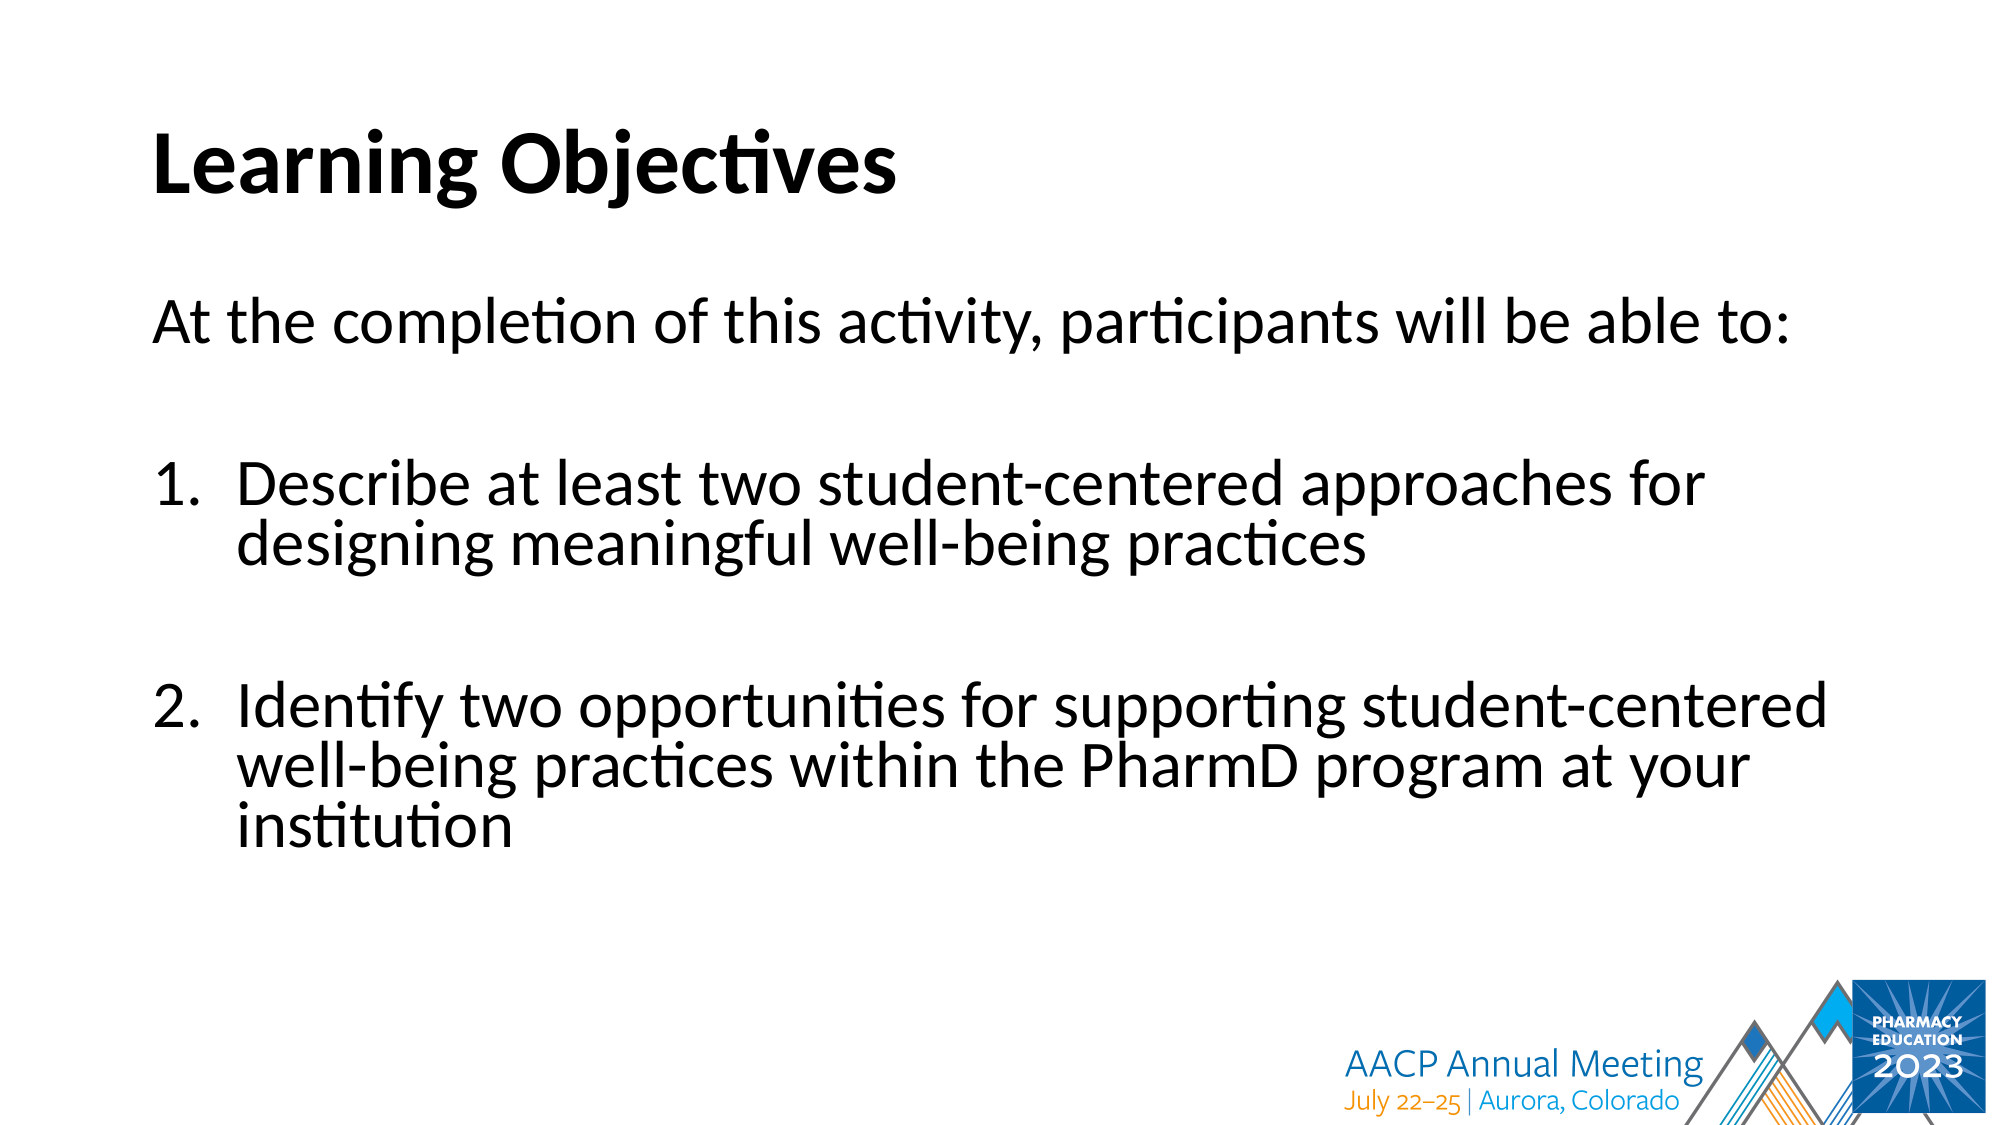

# Learning Objectives
At the completion of this activity, participants will be able to:

Describe at least two student-centered approaches for designing meaningful well-being practices

Identify two opportunities for supporting student-centered well-being practices within the PharmD program at your institution